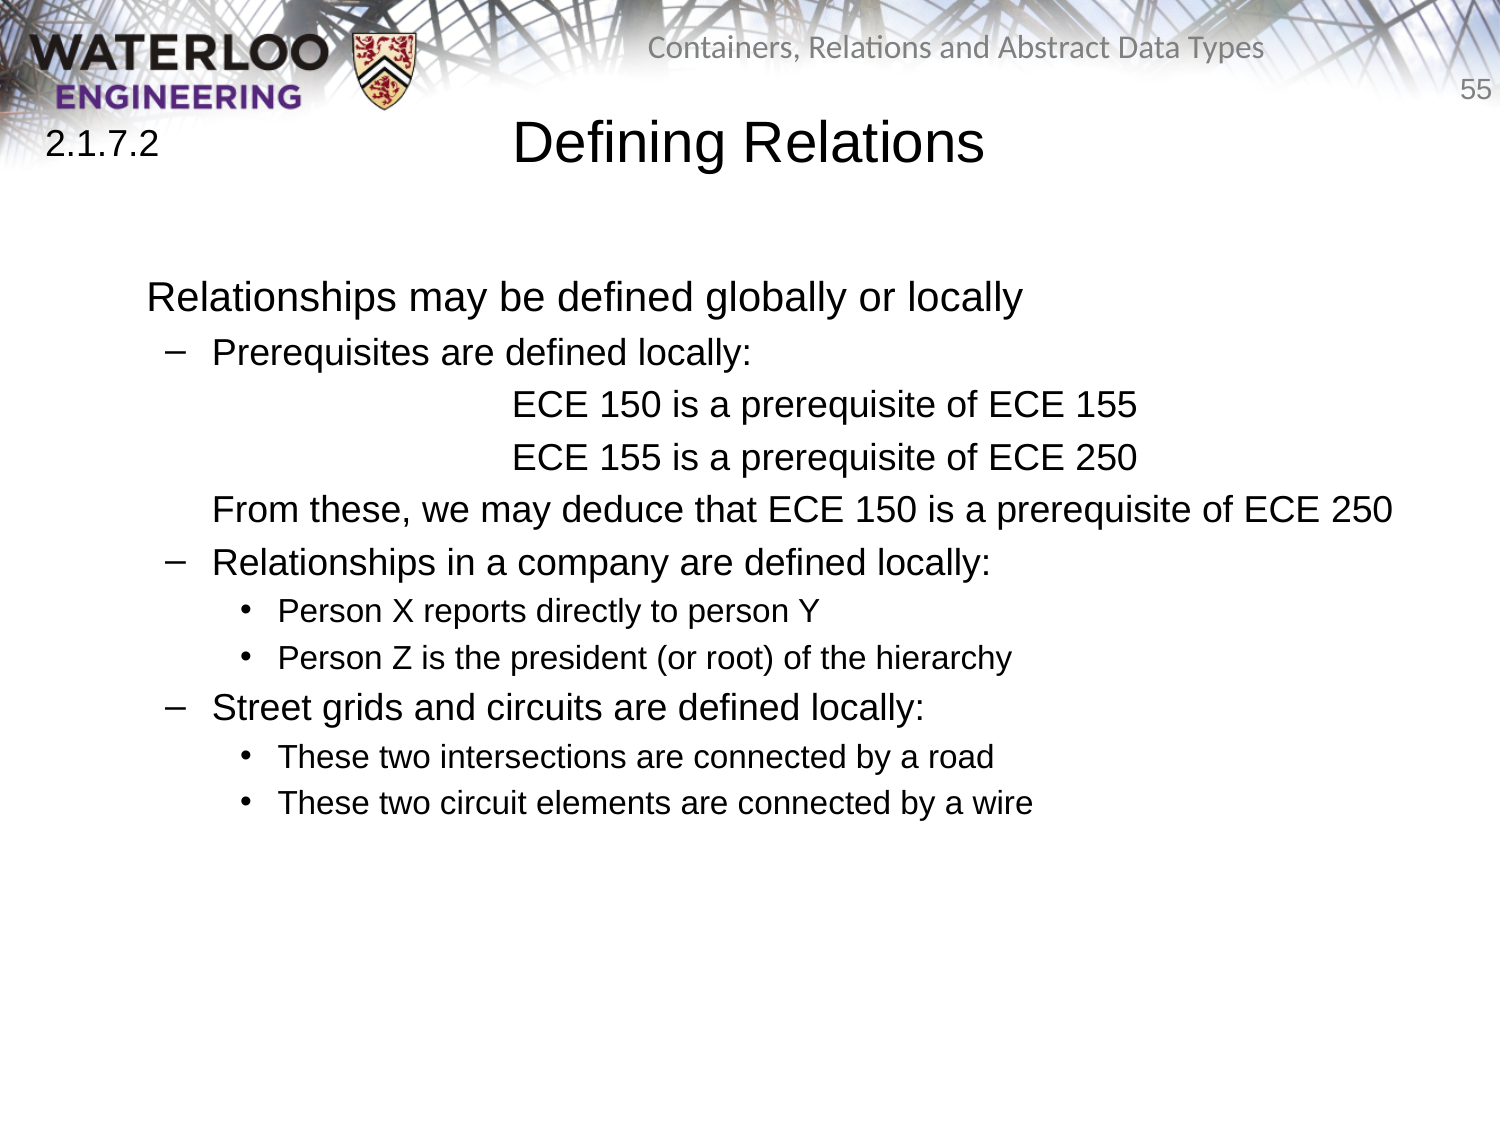

# Defining Relations
2.1.7.2
	Relationships may be defined globally or locally
Prerequisites are defined locally:
			ECE 150 is a prerequisite of ECE 155
			ECE 155 is a prerequisite of ECE 250
	From these, we may deduce that ECE 150 is a prerequisite of ECE 250
Relationships in a company are defined locally:
Person X reports directly to person Y
Person Z is the president (or root) of the hierarchy
Street grids and circuits are defined locally:
These two intersections are connected by a road
These two circuit elements are connected by a wire